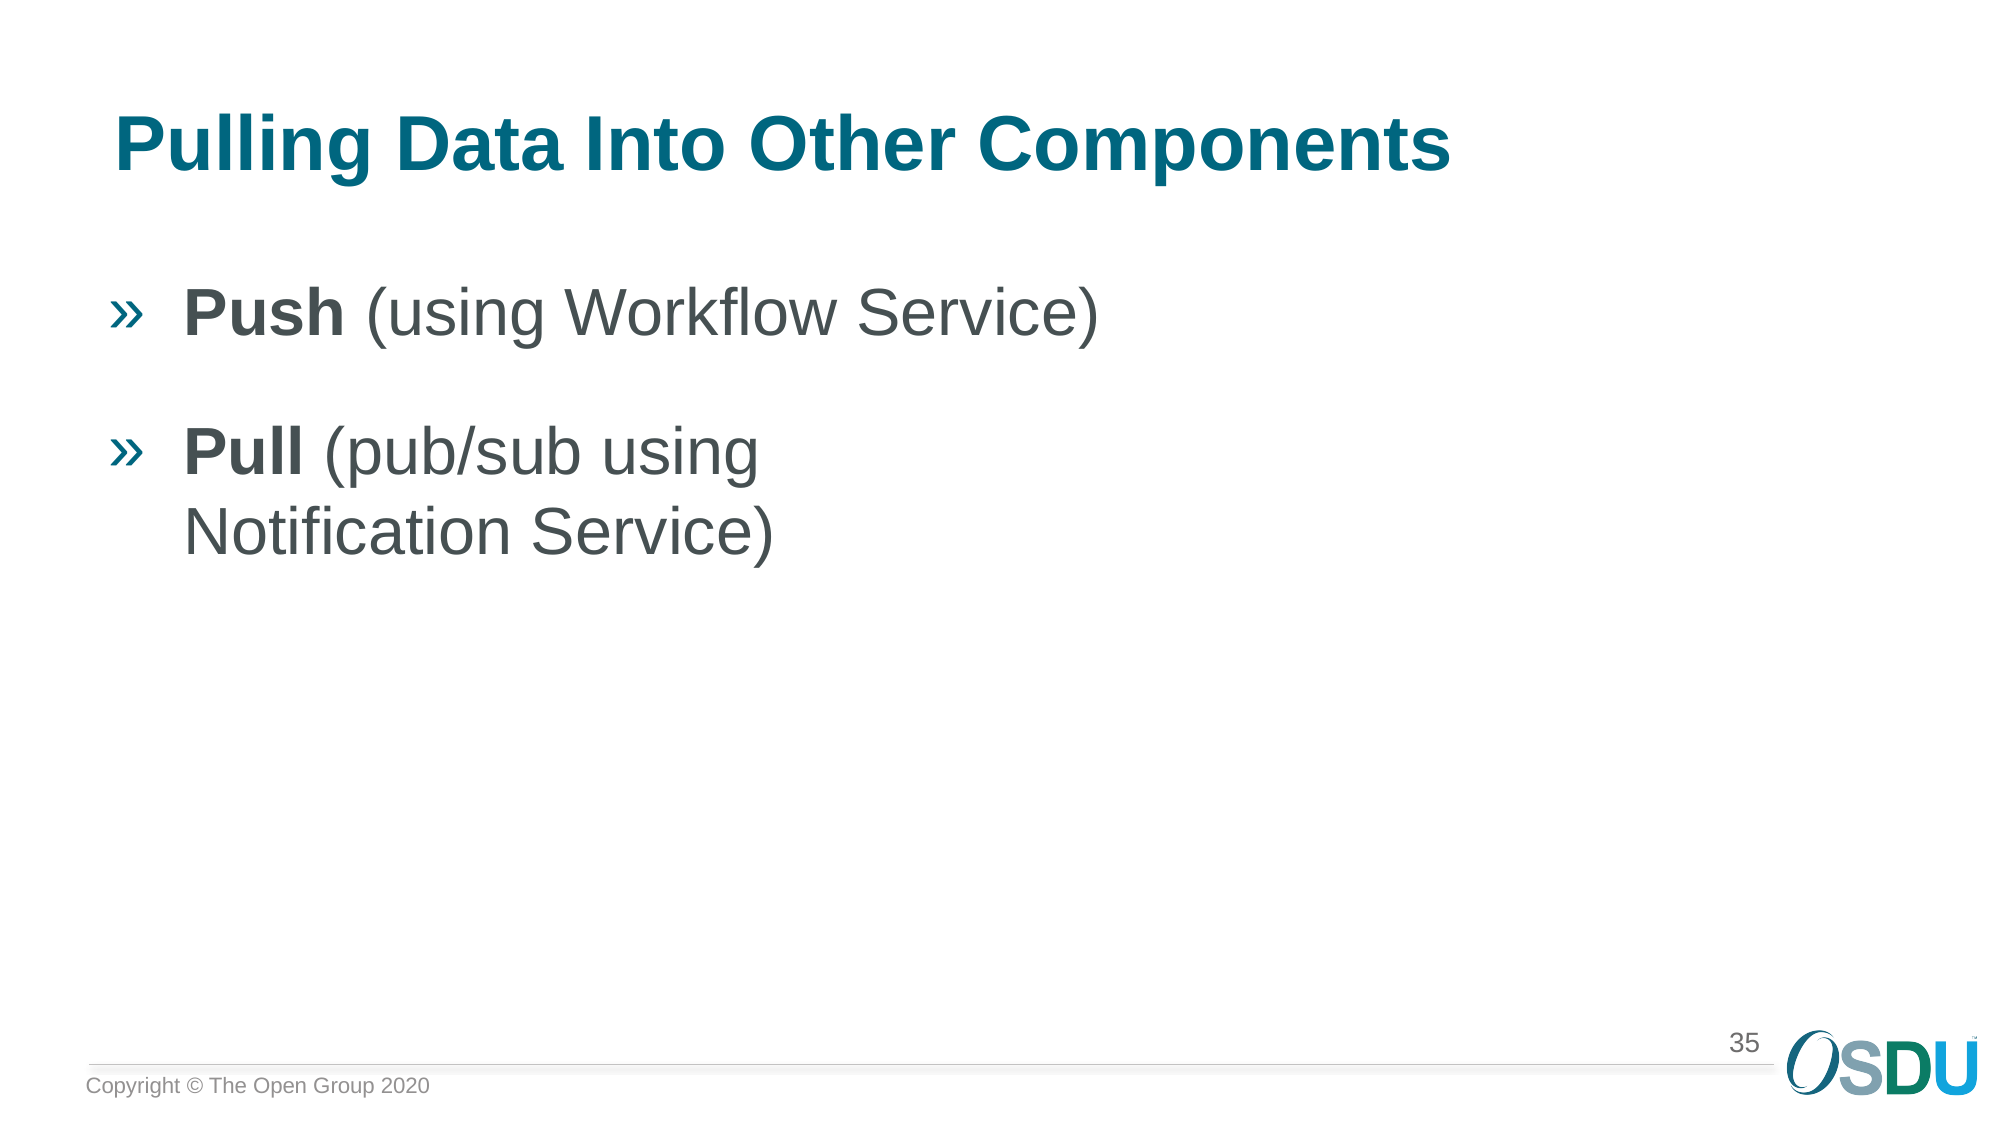

# Pulling Data Into Other Components
Push (using Workflow Service)
Pull (pub/sub using Notification Service)
35